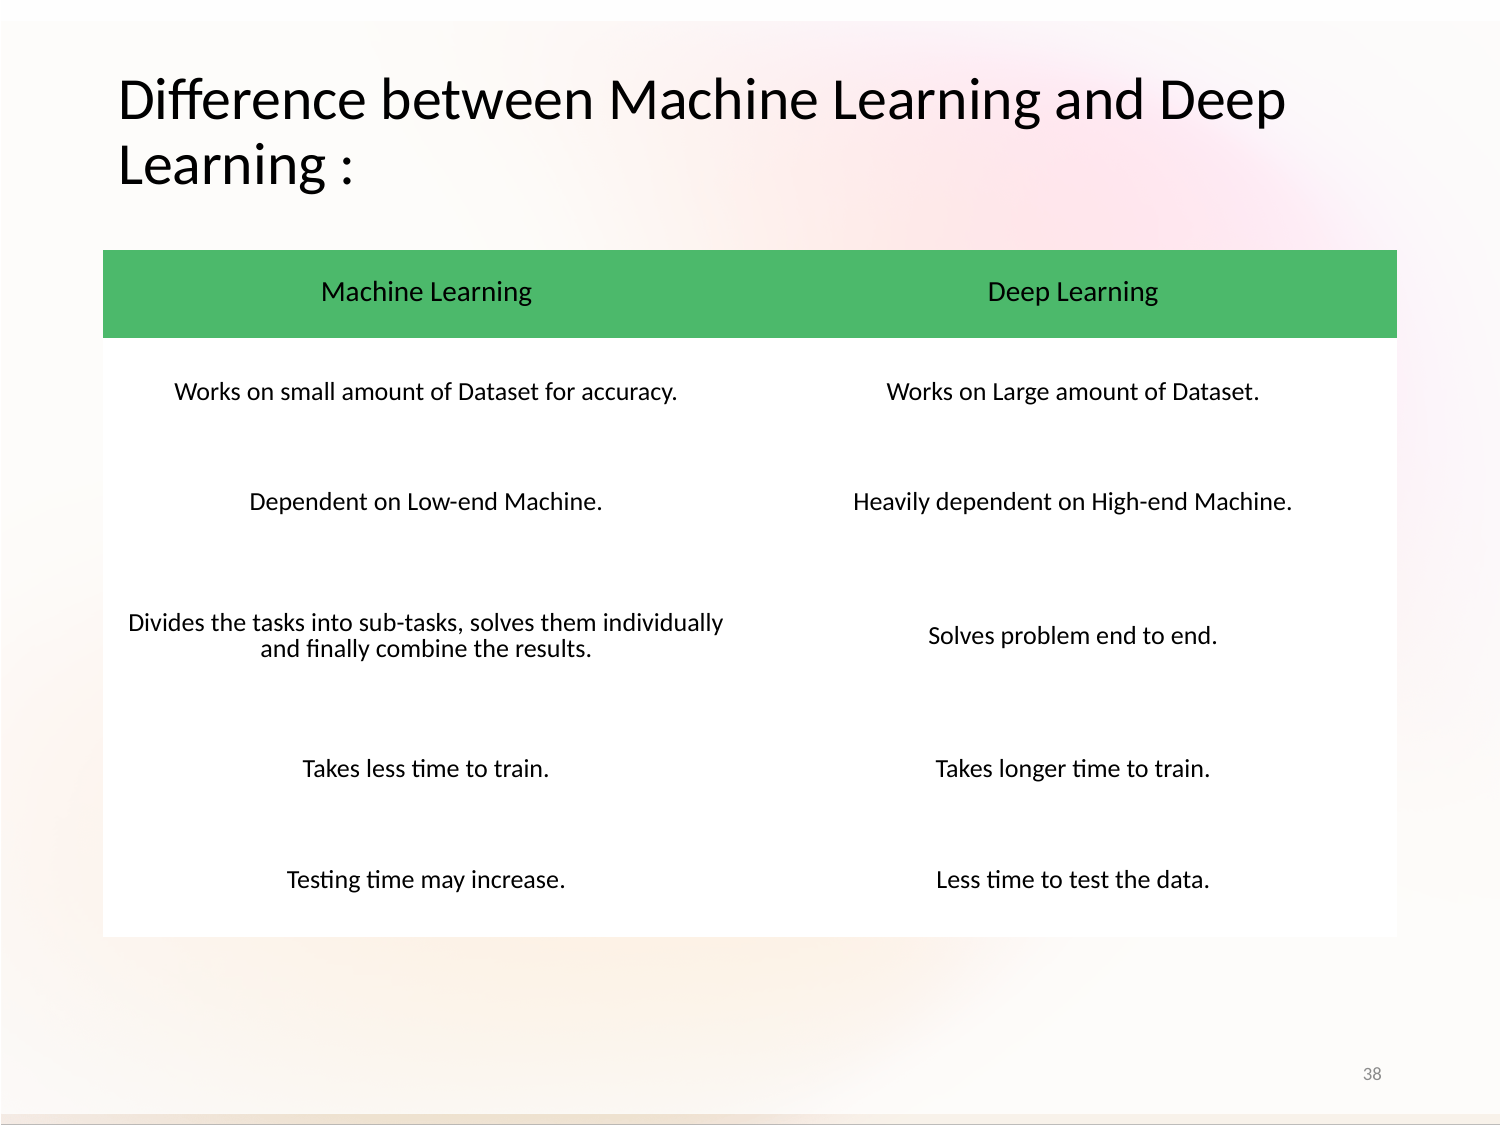

# Difference between Machine Learning and Deep Learning :
| Machine Learning | Deep Learning |
| --- | --- |
| Works on small amount of Dataset for accuracy. | Works on Large amount of Dataset. |
| Dependent on Low-end Machine. | Heavily dependent on High-end Machine. |
| Divides the tasks into sub-tasks, solves them individually and finally combine the results. | Solves problem end to end. |
| Takes less time to train. | Takes longer time to train. |
| Testing time may increase. | Less time to test the data. |
38